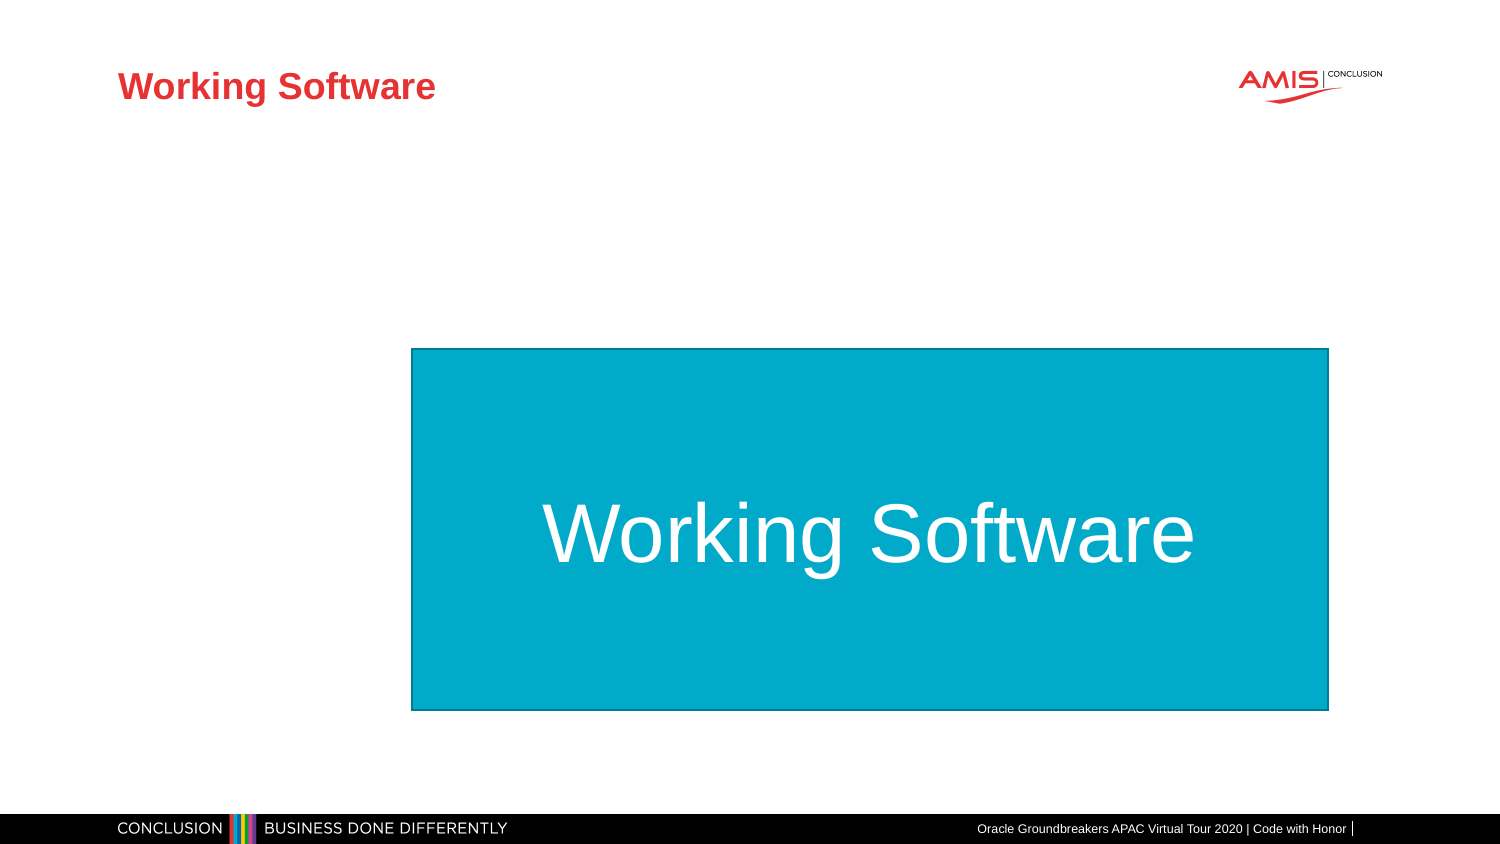

# Working Software

Working Software
Oracle Groundbreakers APAC Virtual Tour 2020 | Code with Honor